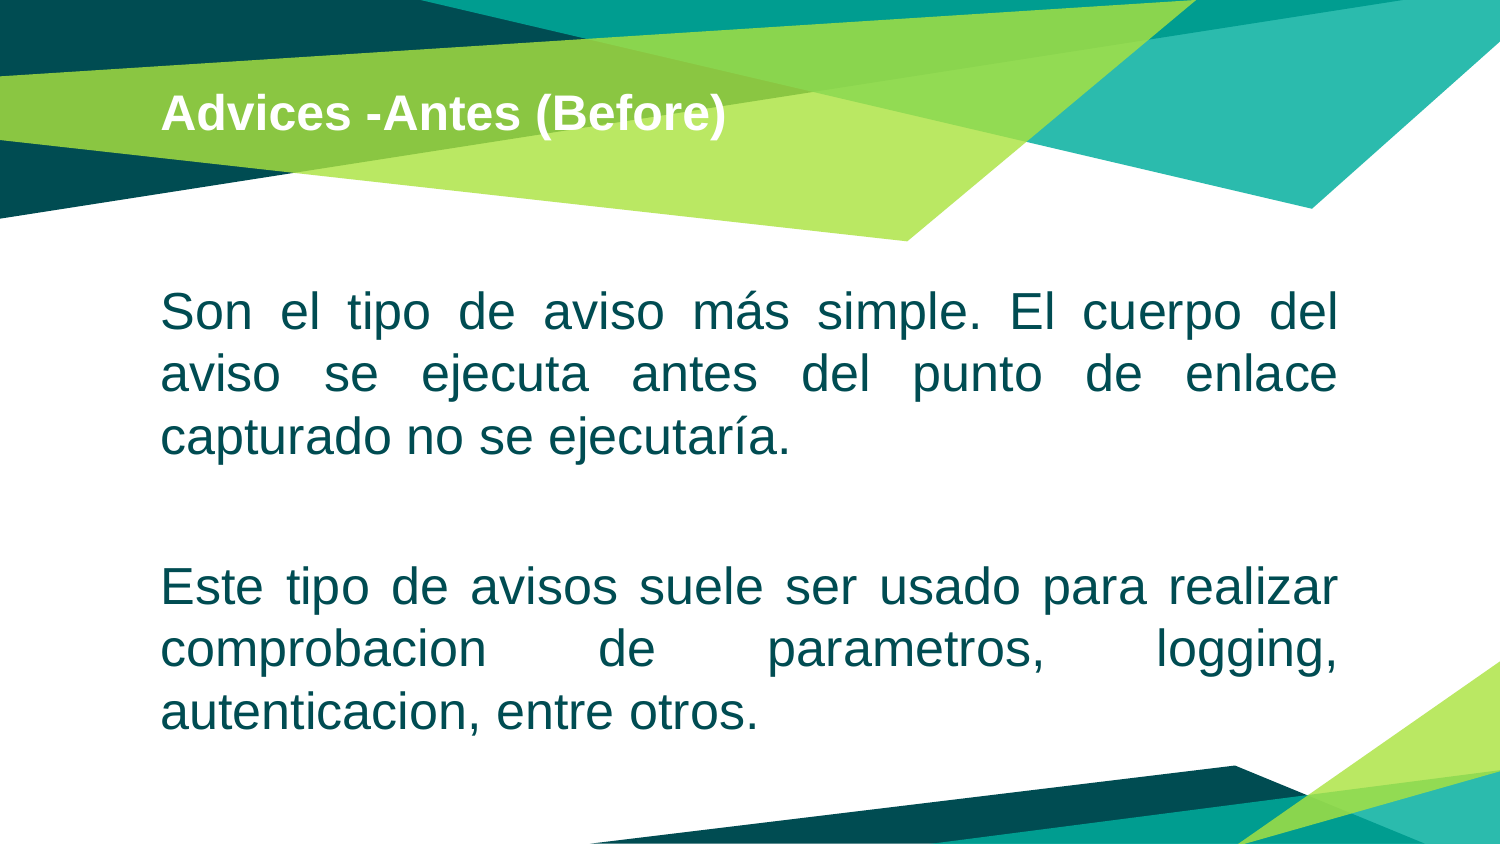

# Advices -Antes (Before)
Son el tipo de aviso más simple. El cuerpo del aviso se ejecuta antes del punto de enlace capturado no se ejecutaría.

Este tipo de avisos suele ser usado para realizar comprobacion de parametros, logging, autenticacion, entre otros.